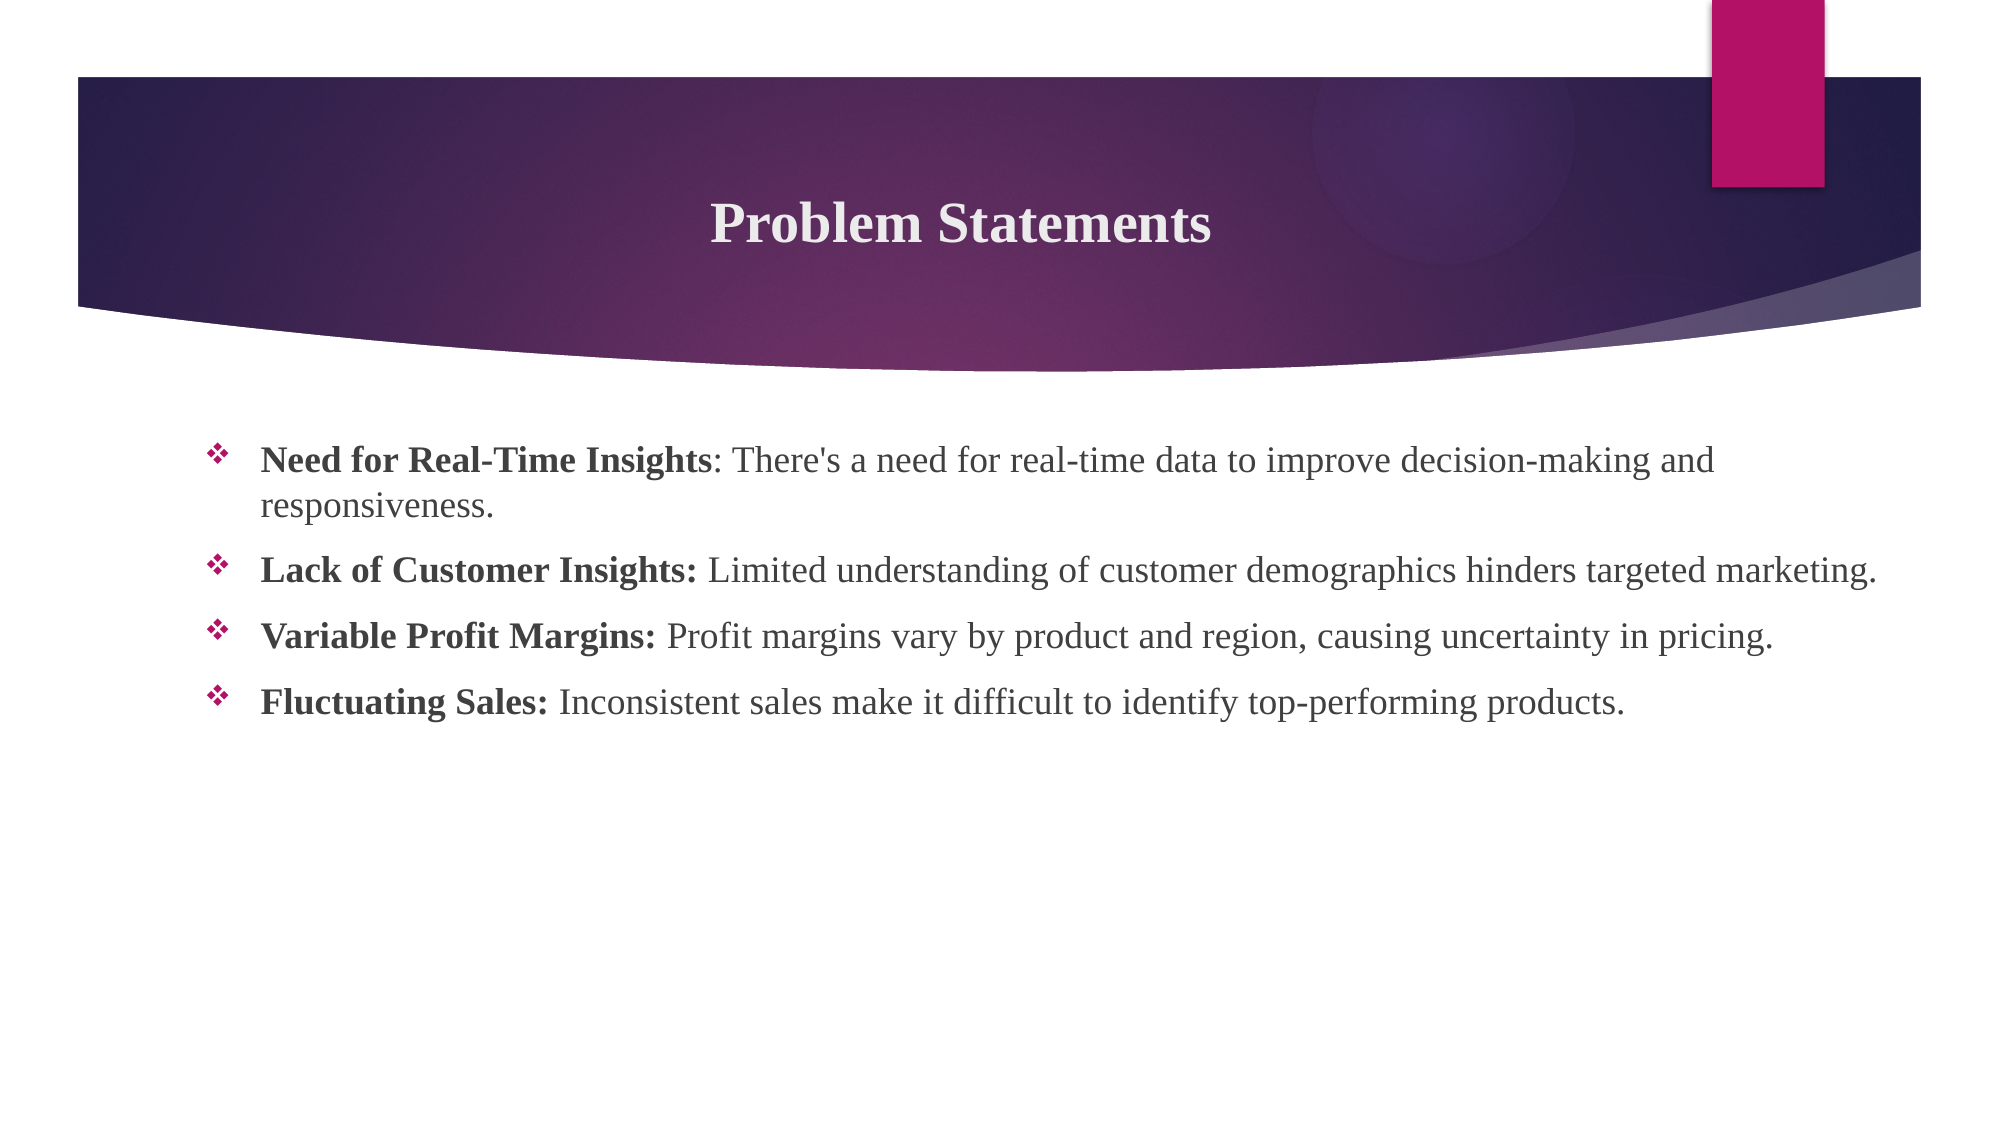

# Problem Statements
Need for Real-Time Insights: There's a need for real-time data to improve decision-making and responsiveness.
Lack of Customer Insights: Limited understanding of customer demographics hinders targeted marketing.
Variable Profit Margins: Profit margins vary by product and region, causing uncertainty in pricing.
Fluctuating Sales: Inconsistent sales make it difficult to identify top-performing products.